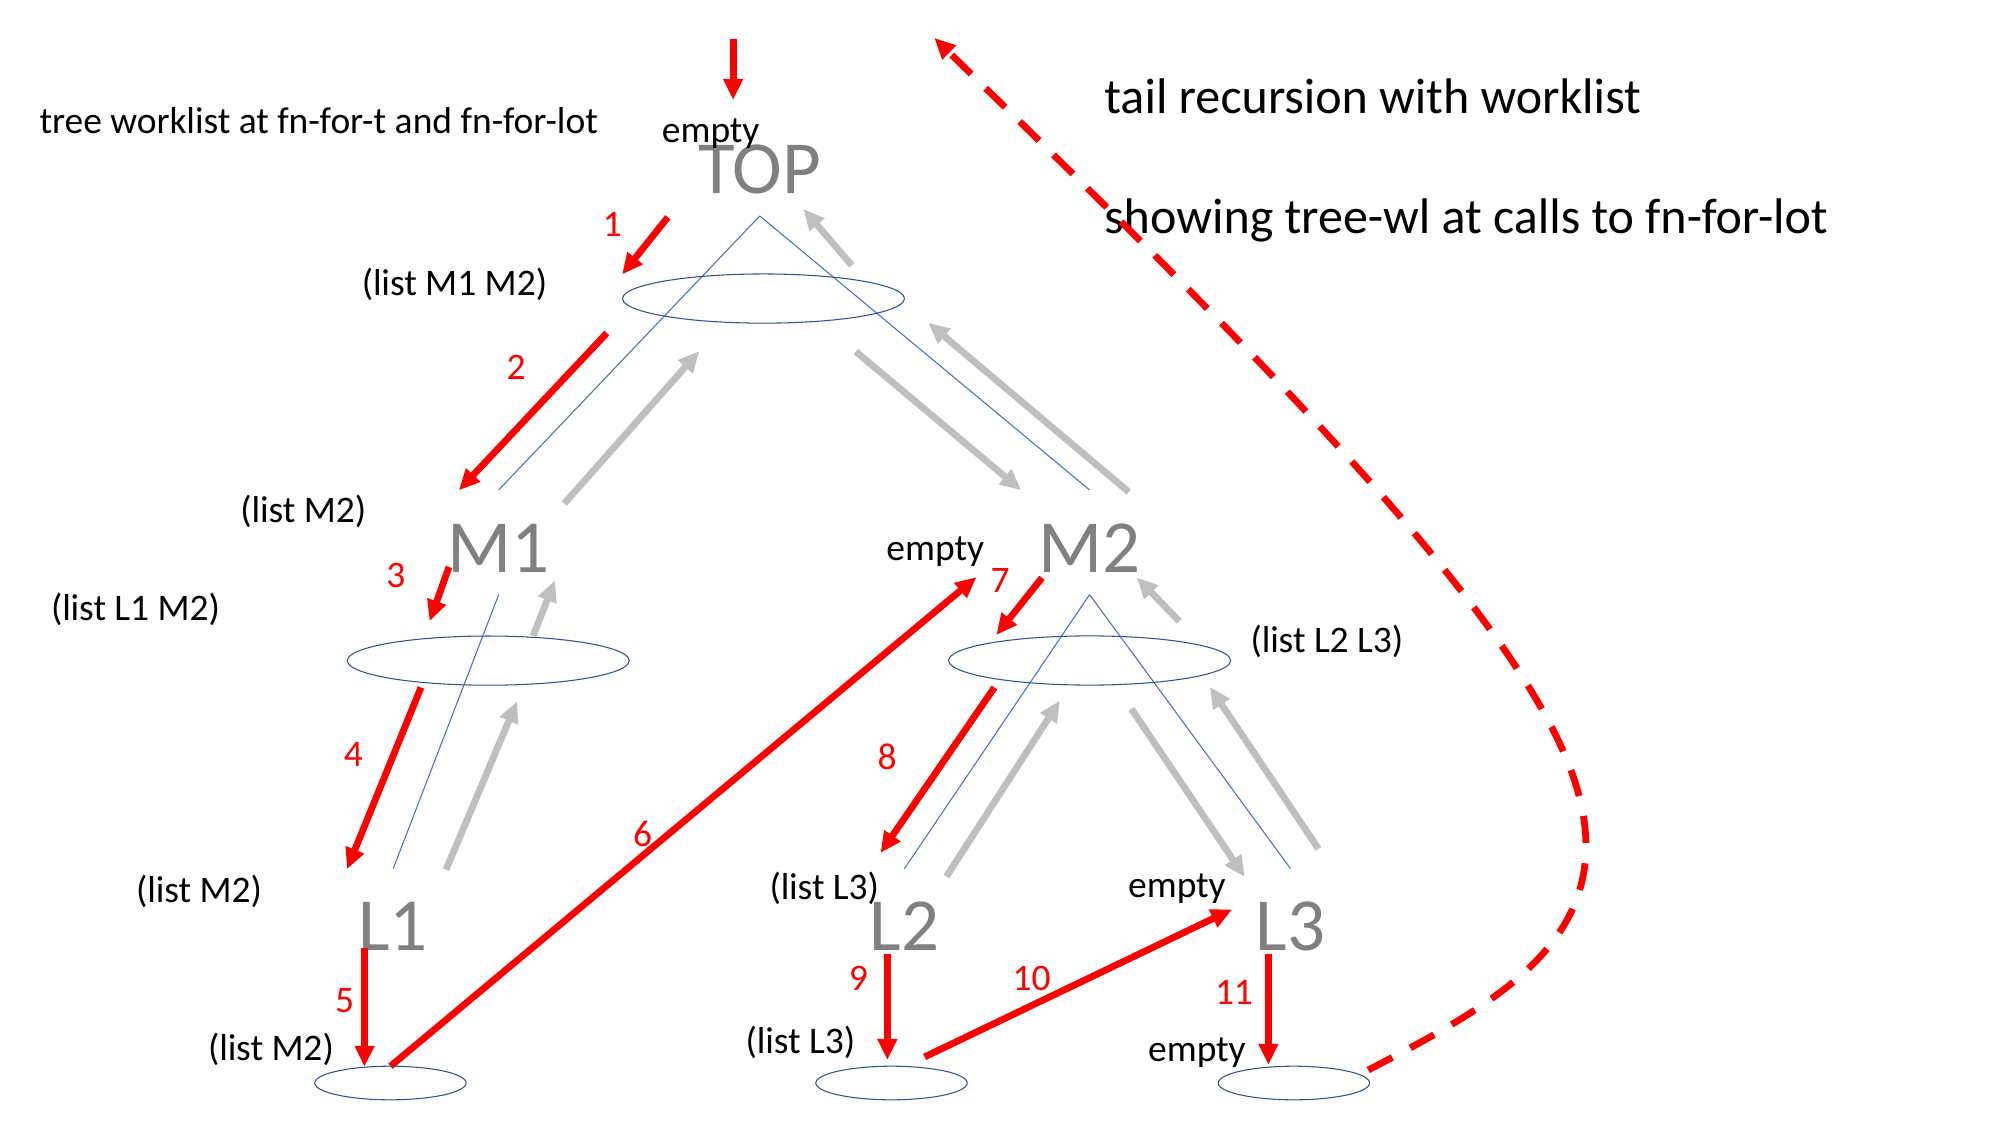

tail recursion with worklist

showing tree-wl at calls to fn-for-lot

tree worklist at fn-for-t and fn-for-lot
empty
TOP
1
(list M1 M2)

2
(list M2)
M1
M2
empty
3
7
(list L1 M2)
(list L2 L3)

4
8
6
empty
(list L3)
(list M2)
L2
L1
L3
10
9
11
5
(list L3)
(list M2)
empty